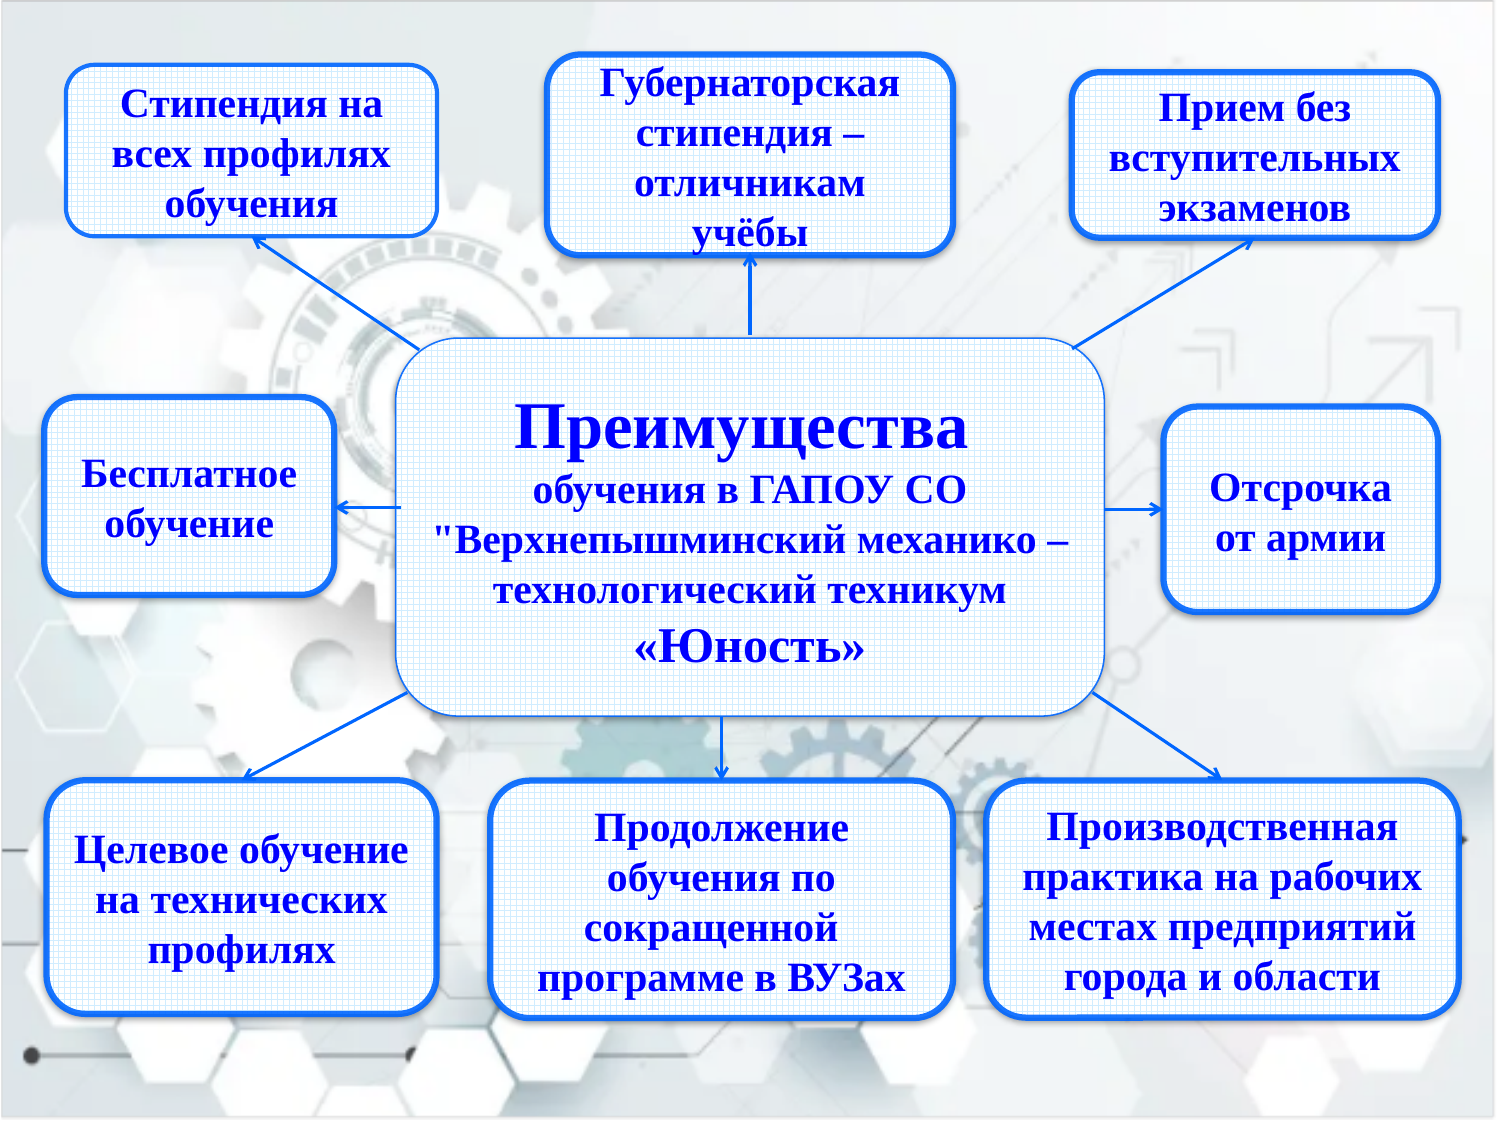

Губернаторская стипендия – отличникам учёбы
Стипендия на всех профилях обучения
Прием без вступительных экзаменов
Преимущества 
обучения в ГАПОУ СО "Верхнепышминский механико – технологический техникум «Юность»
Бесплатное обучение
Отсрочка от армии
Целевое обучение на технических профилях
Продолжение обучения по сокращенной   программе в ВУЗах
Производственная практика на рабочих местах предприятий города и области